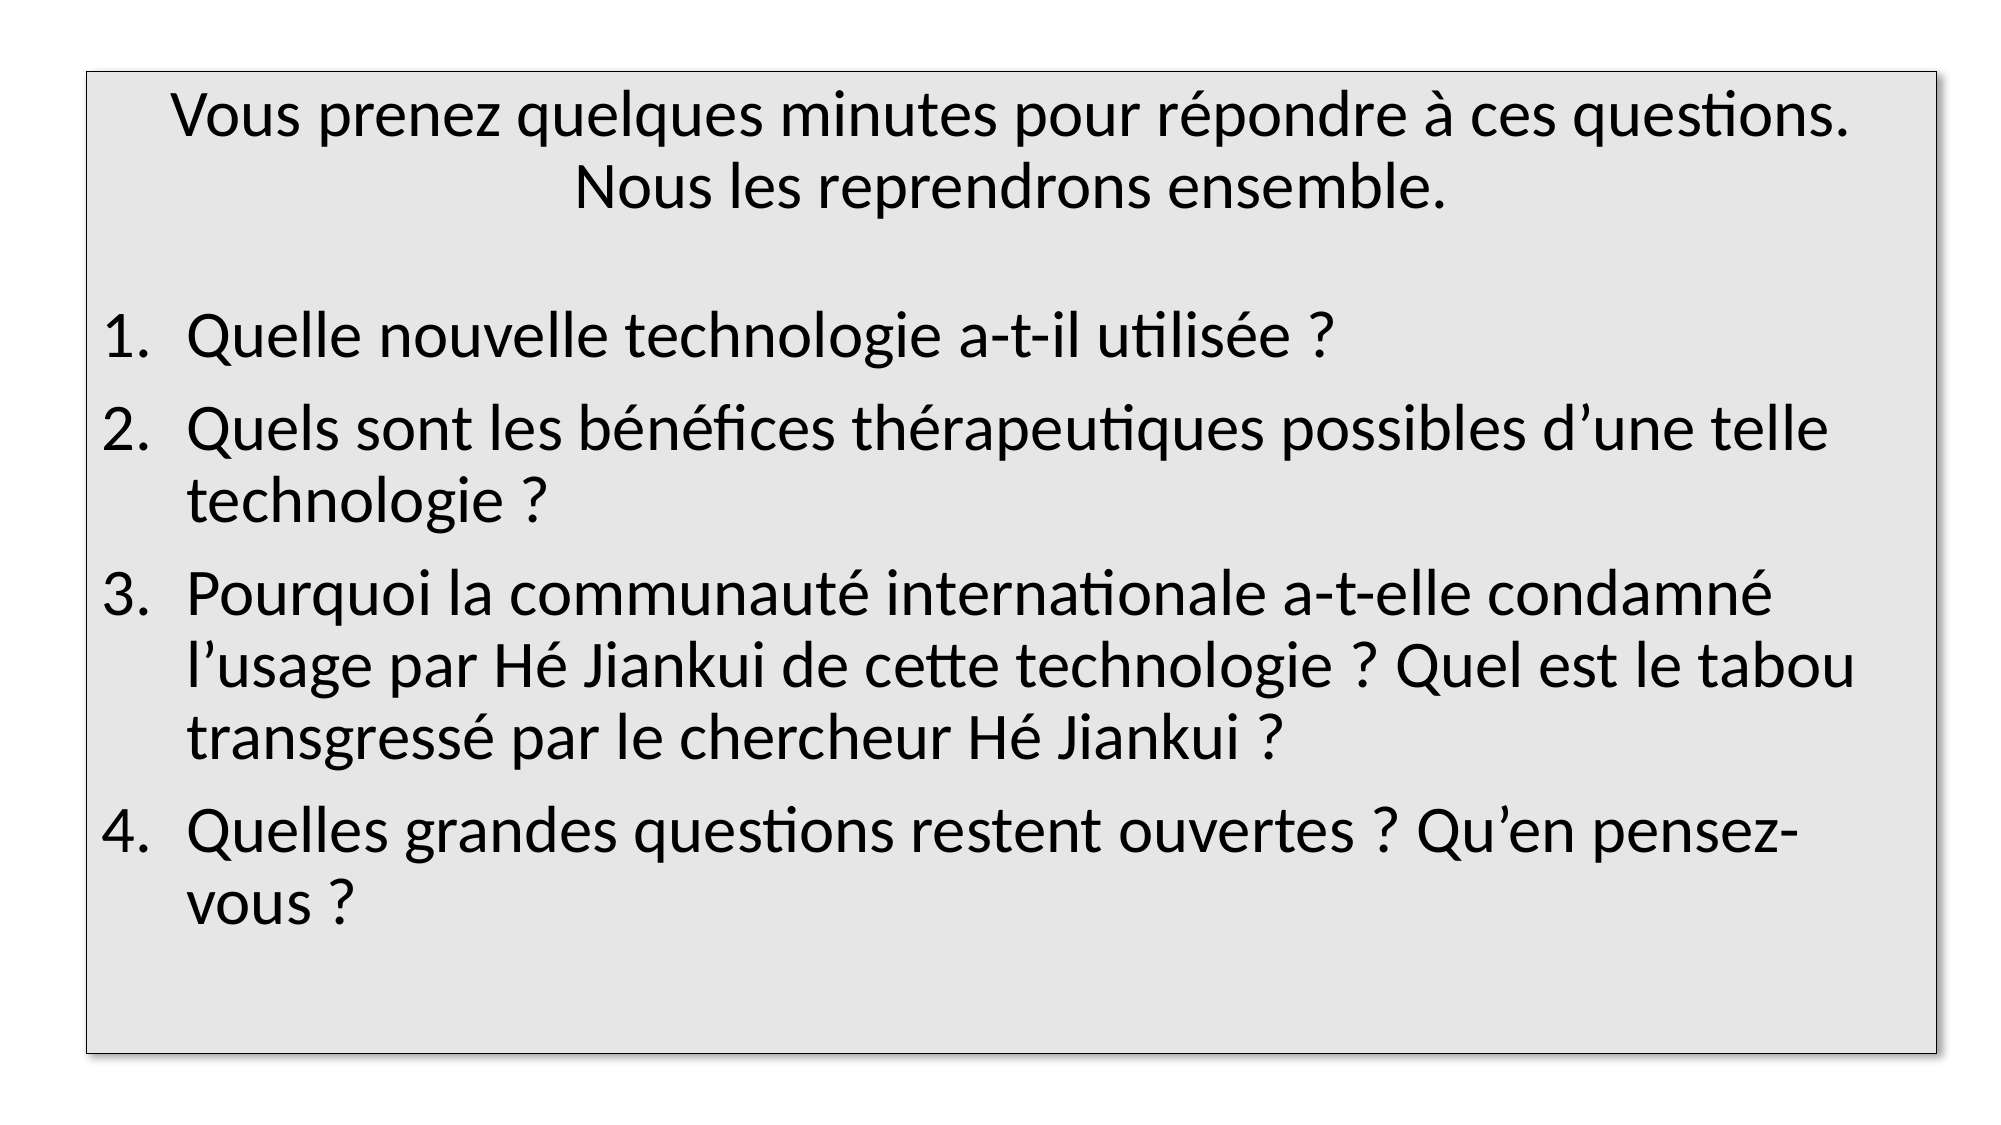

Vous prenez quelques minutes pour répondre à ces questions. Nous les reprendrons ensemble.

Quelle nouvelle technologie a-t-il utilisée ?
Quels sont les bénéfices thérapeutiques possibles d’une telle technologie ?
Pourquoi la communauté internationale a-t-elle condamné l’usage par Hé Jiankui de cette technologie ? Quel est le tabou transgressé par le chercheur Hé Jiankui ?
Quelles grandes questions restent ouvertes ? Qu’en pensez-vous ?